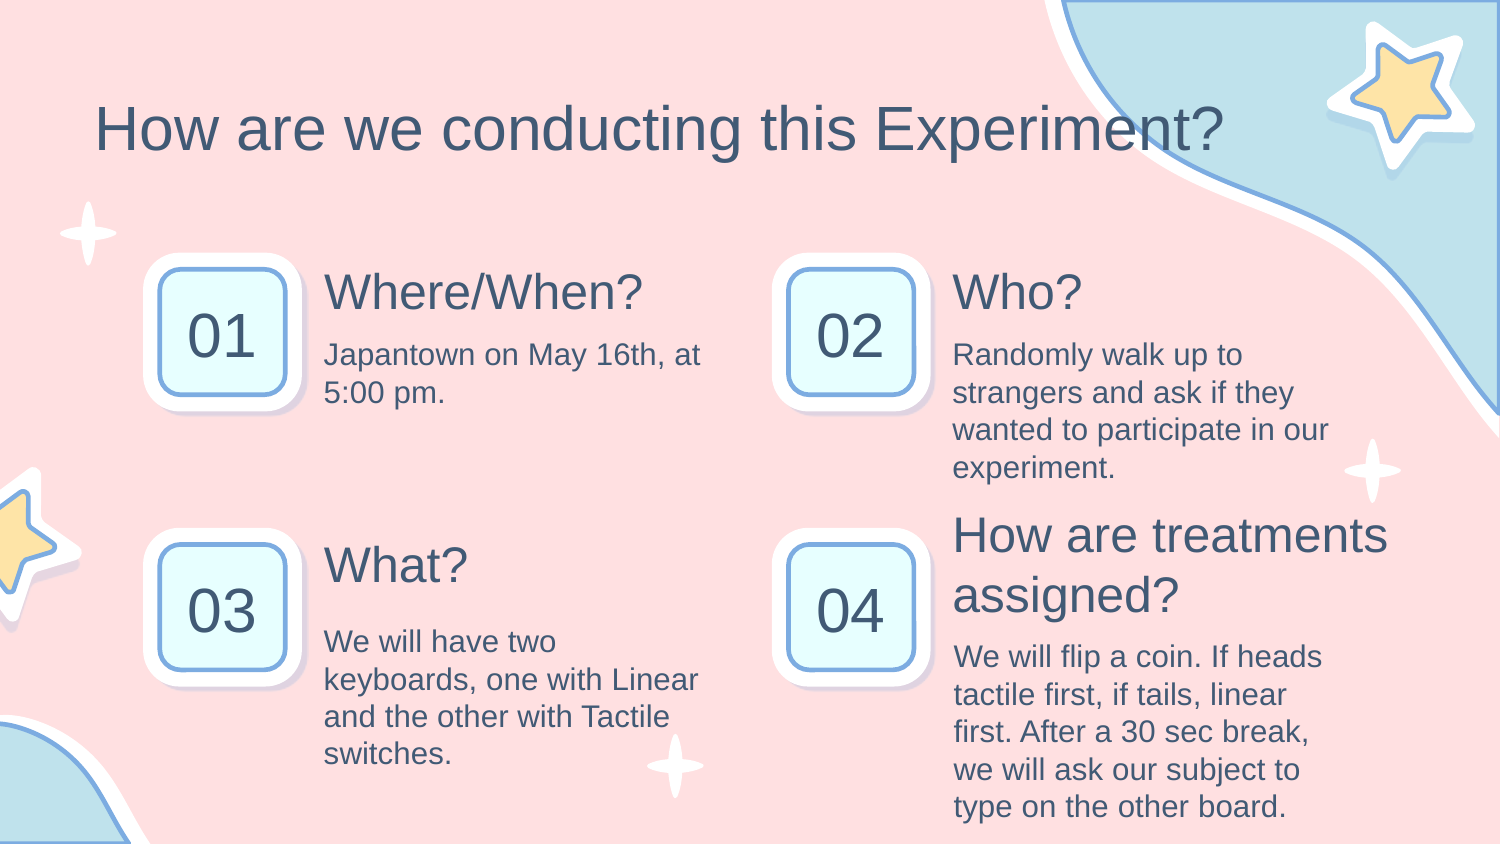

# How are we conducting this Experiment?

Where/When?
Who?
01
02
Randomly walk up to strangers and ask if they wanted to participate in our experiment.
Japantown on May 16th, at 5:00 pm.

What?
How are treatments assigned?

03
04
We will have two keyboards, one with Linear and the other with Tactile switches.
We will flip a coin. If heads tactile first, if tails, linear first. After a 30 sec break, we will ask our subject to type on the other board.